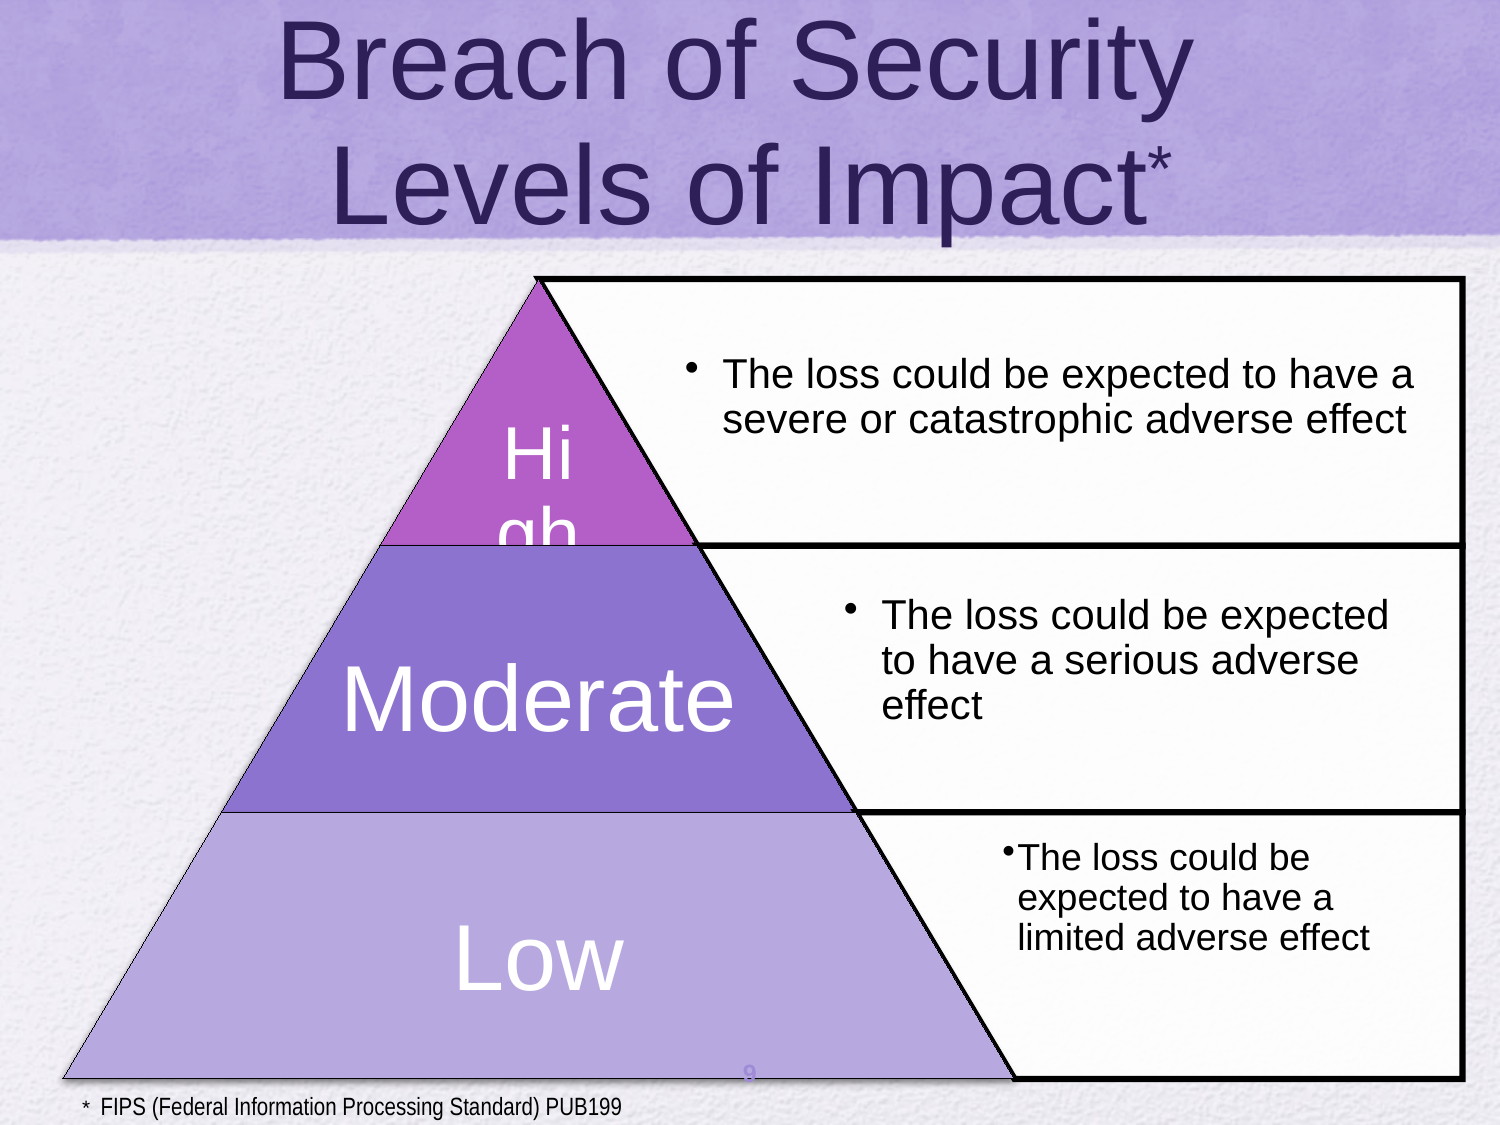

# Breach of Security Levels of Impact*
The loss could be expected to have a severe or catastrophic adverse effect

High
The loss could be expected to have a serious adverse effect
Moderate
The loss could be expected to have a limited adverse effect

Low
9
* FIPS (Federal Information Processing Standard) PUB199